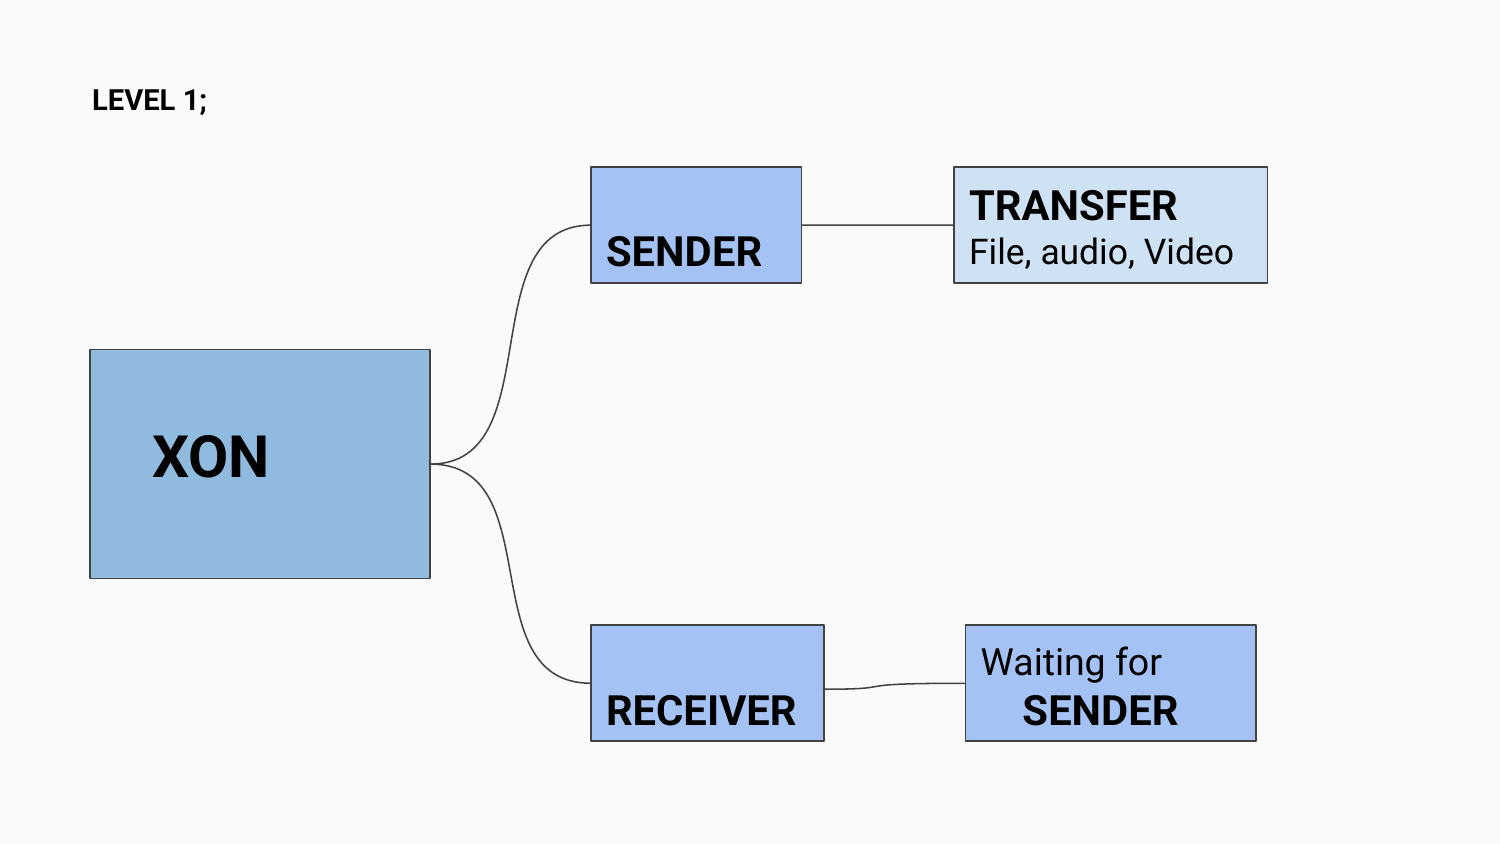

LEVEL 1;
    SENDER
TRANSFER
File, audio, Video

XON
    RECEIVER
Waiting for
    SENDER